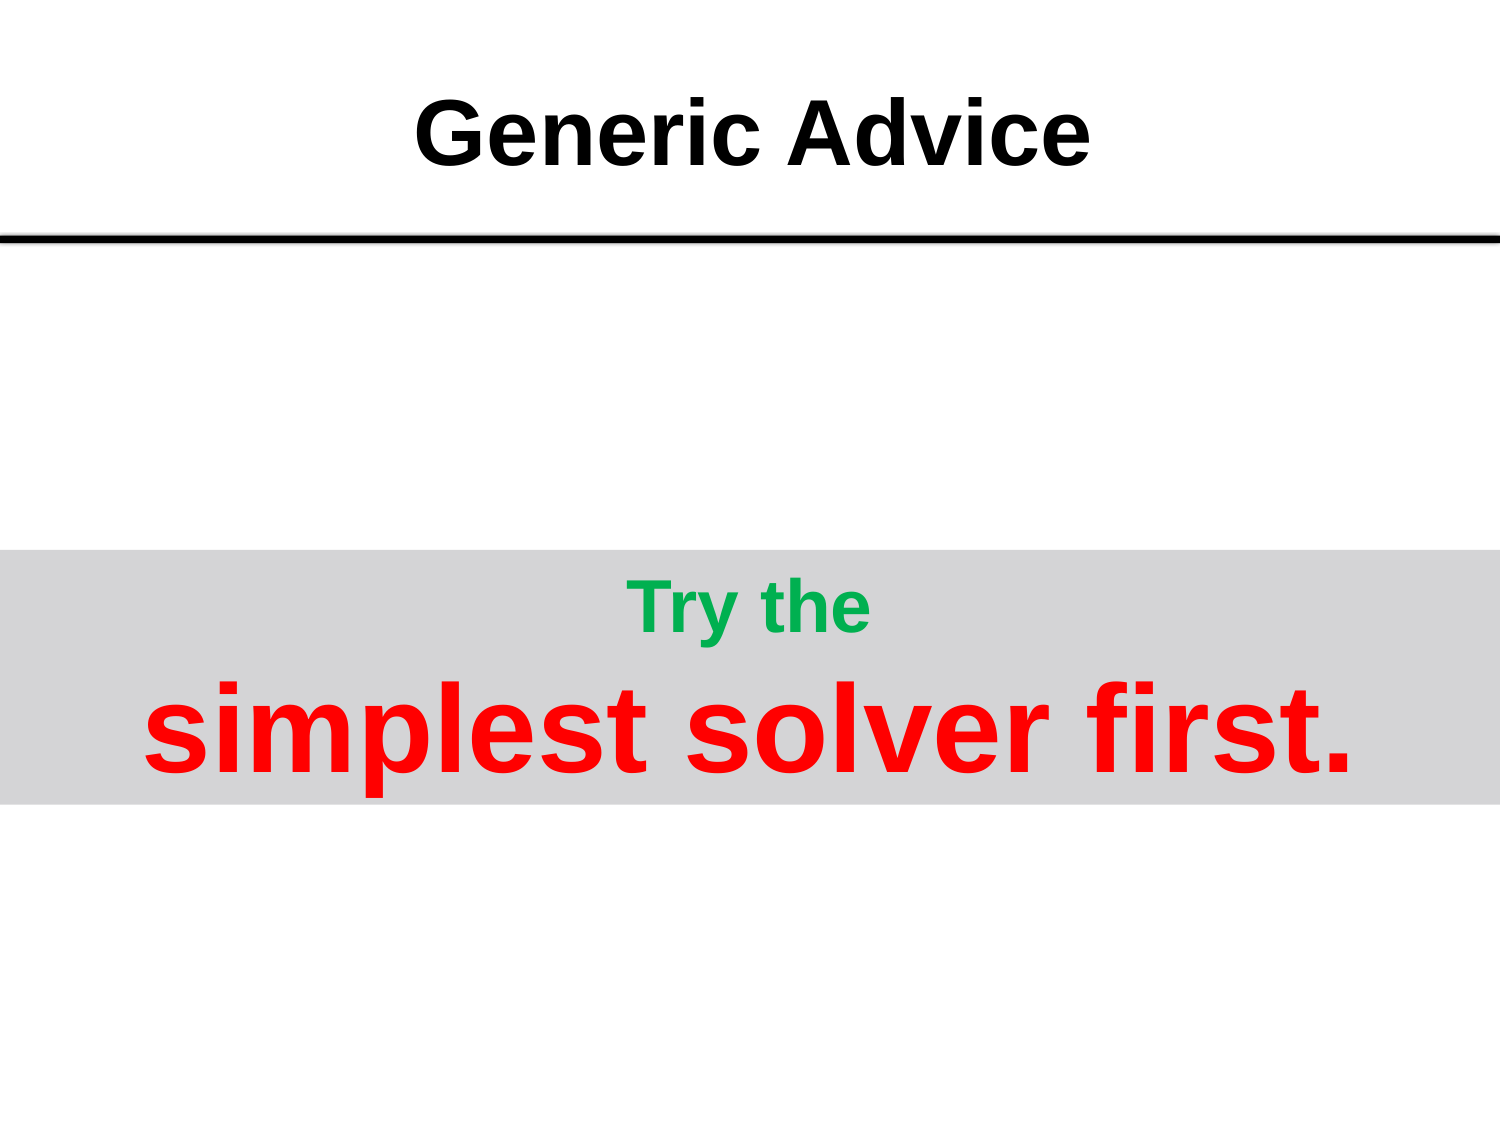

# Generic Advice
Try the
simplest solver first.